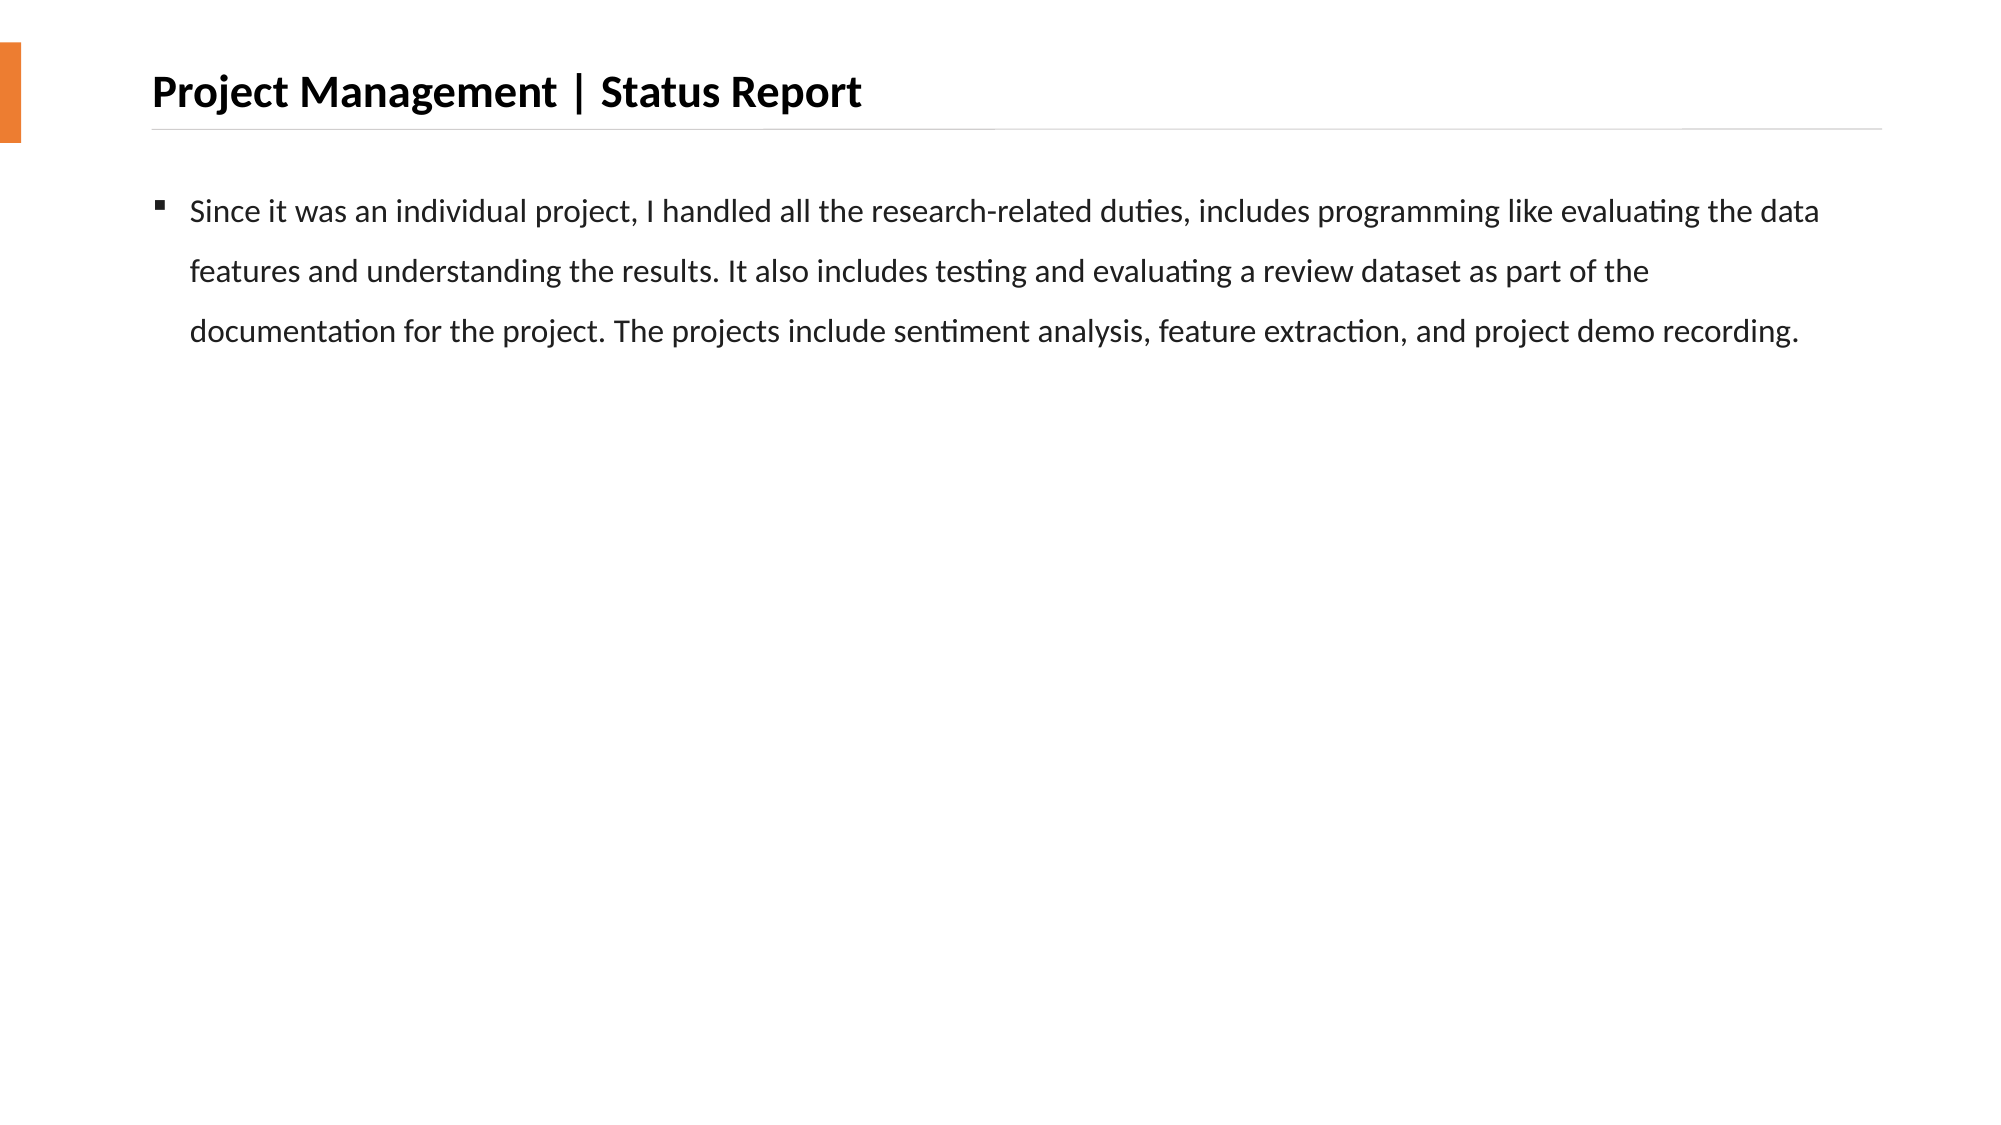

# Project Management | Status Report
Since it was an individual project, I handled all the research-related duties, includes programming like evaluating the data features and understanding the results. It also includes testing and evaluating a review dataset as part of the documentation for the project. The projects include sentiment analysis, feature extraction, and project demo recording.